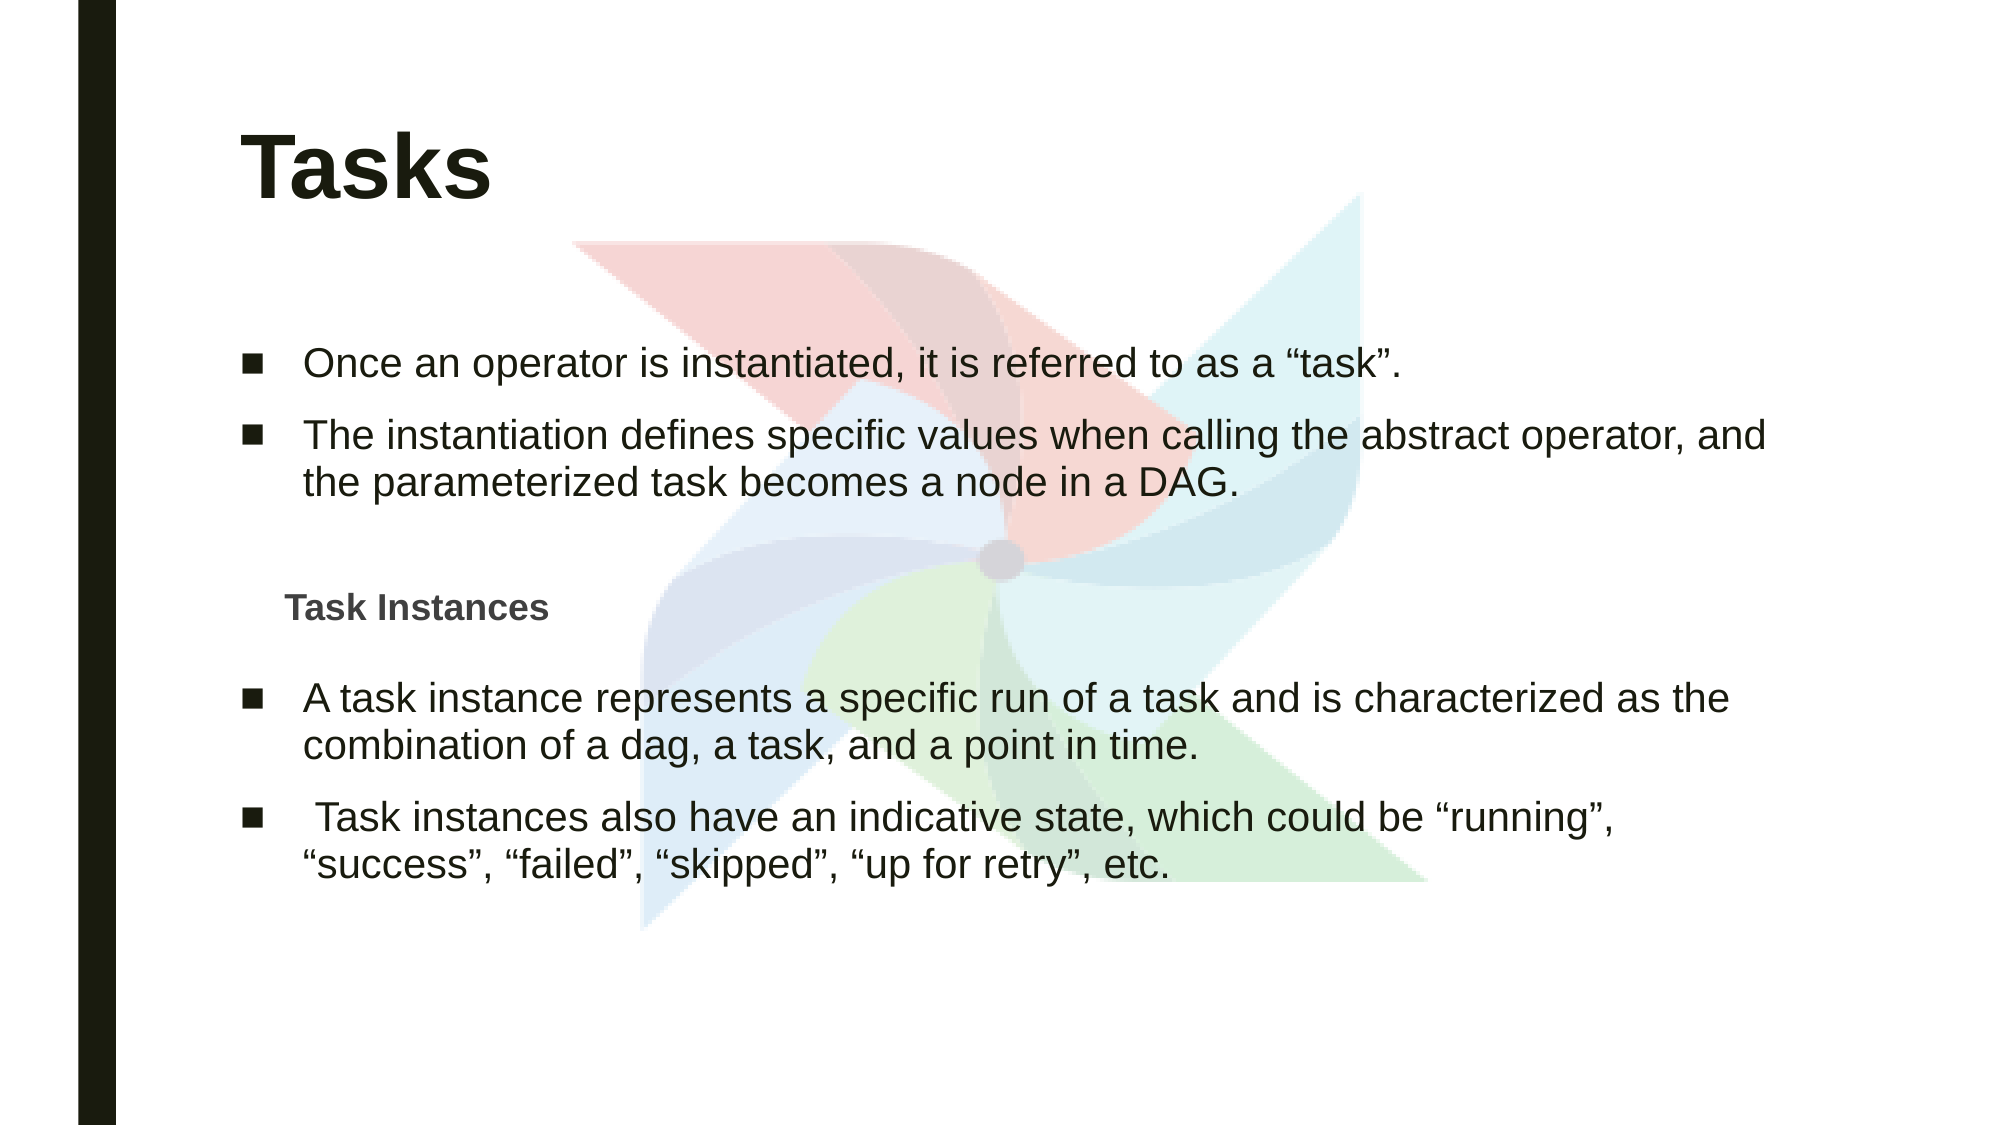

# Tasks
Once an operator is instantiated, it is referred to as a “task”.
The instantiation defines specific values when calling the abstract operator, and the parameterized task becomes a node in a DAG.

A task instance represents a specific run of a task and is characterized as the combination of a dag, a task, and a point in time.
 Task instances also have an indicative state, which could be “running”, “success”, “failed”, “skipped”, “up for retry”, etc.

Task Instances